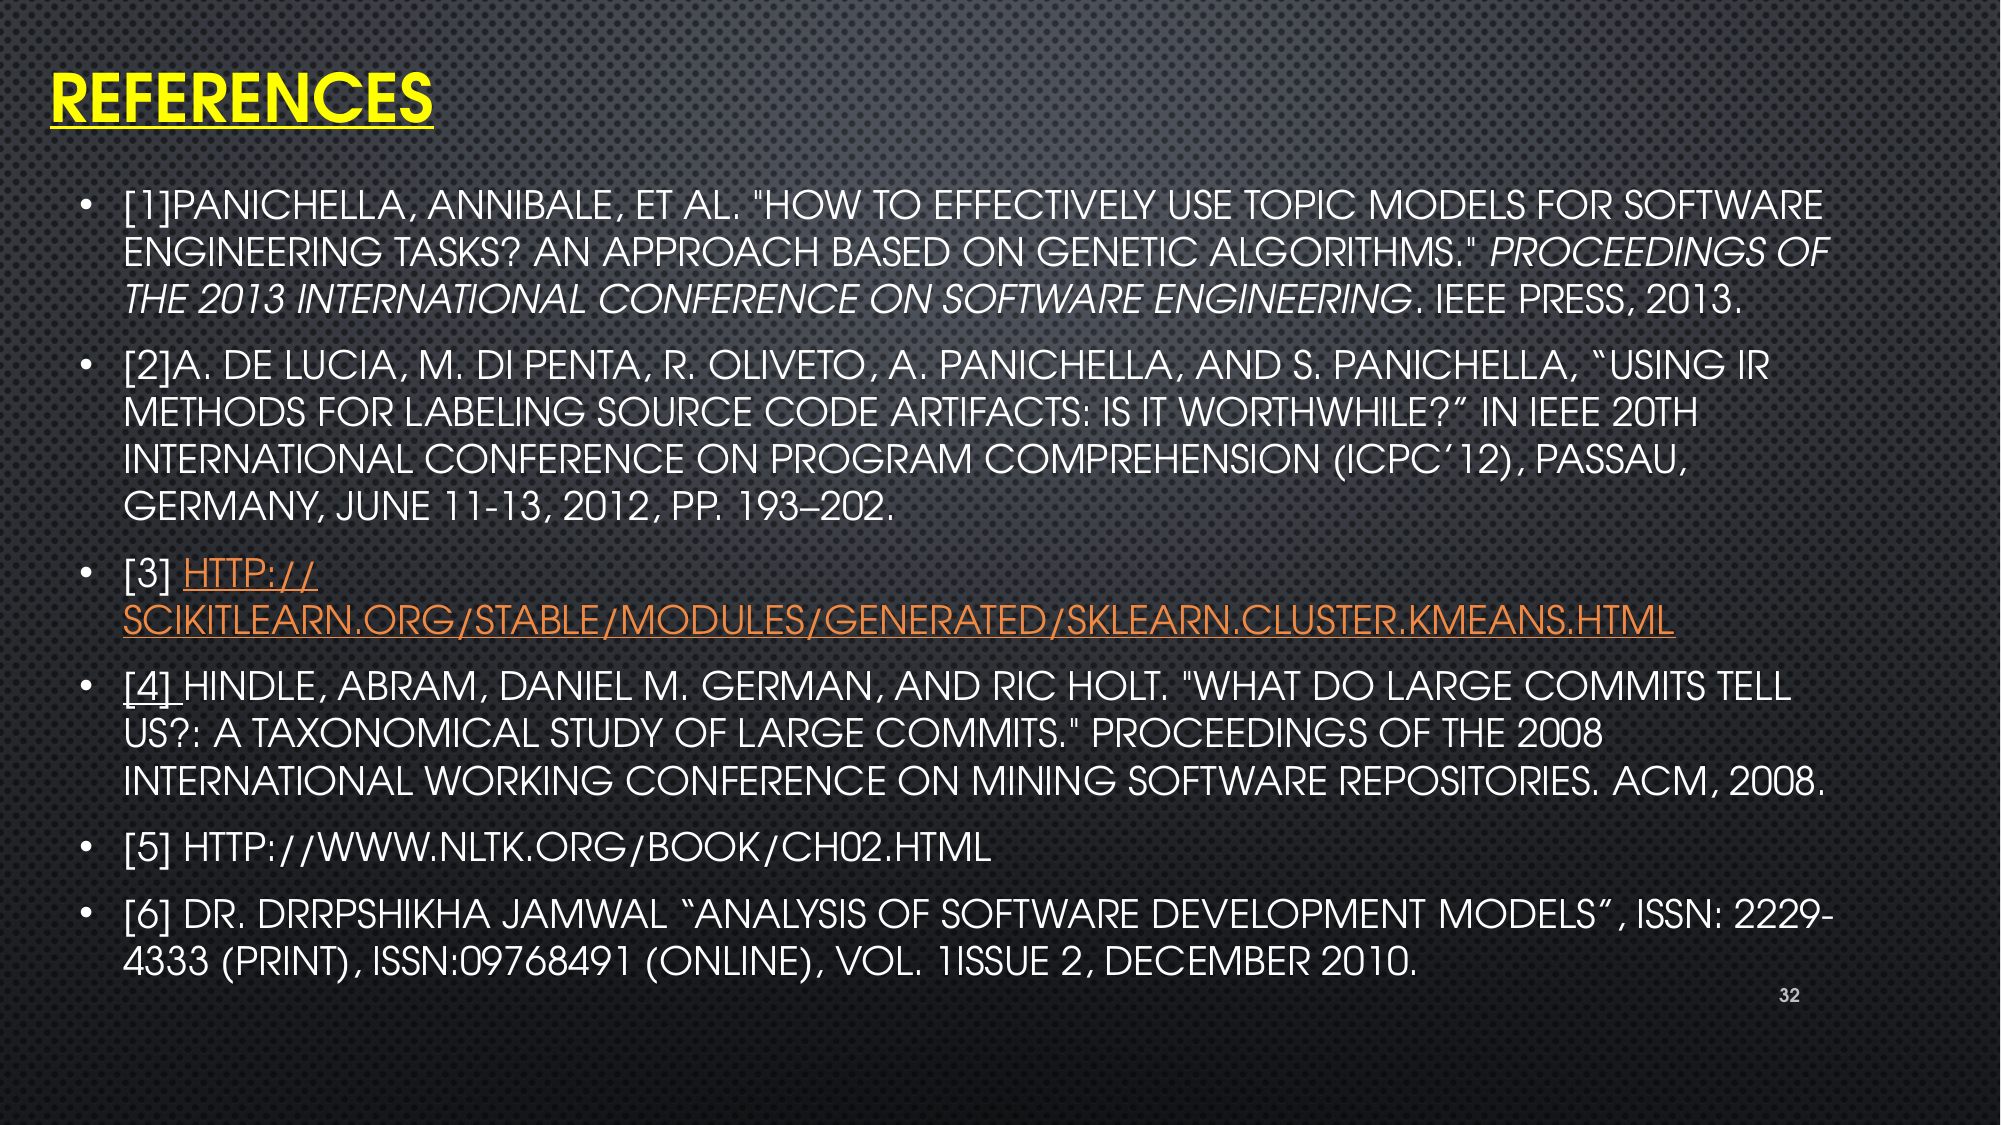

# References
[1]Panichella, Annibale, et al. "How to effectively use topic models for software engineering tasks? an approach based on genetic algorithms." Proceedings of the 2013 International Conference on Software Engineering. IEEE Press, 2013.
[2]A. De Lucia, M. Di Penta, R. Oliveto, A. Panichella, and S. Panichella, “Using ir methods for labeling source code artifacts: Is it worthwhile?” in IEEE 20th International Conference on Program Comprehension (ICPC’12), Passau, Germany, June 11-13, 2012, pp. 193–202.
[3] http://scikitlearn.org/stable/modules/generated/sklearn.cluster.KMeans.html
[4] Hindle, Abram, Daniel M. German, and Ric Holt. "What do large commits tell us?: a taxonomical study of large commits." Proceedings of the 2008 international working conference on Mining software repositories. ACM, 2008.
[5] http://www.nltk.org/book/ch02.html
[6] Dr. Drrpshikha Jamwal “Analysis of software Development Models”, ISSN: 2229-4333 (print), ISSN:09768491 (online), vol. 1ISSUE 2, December 2010.

32